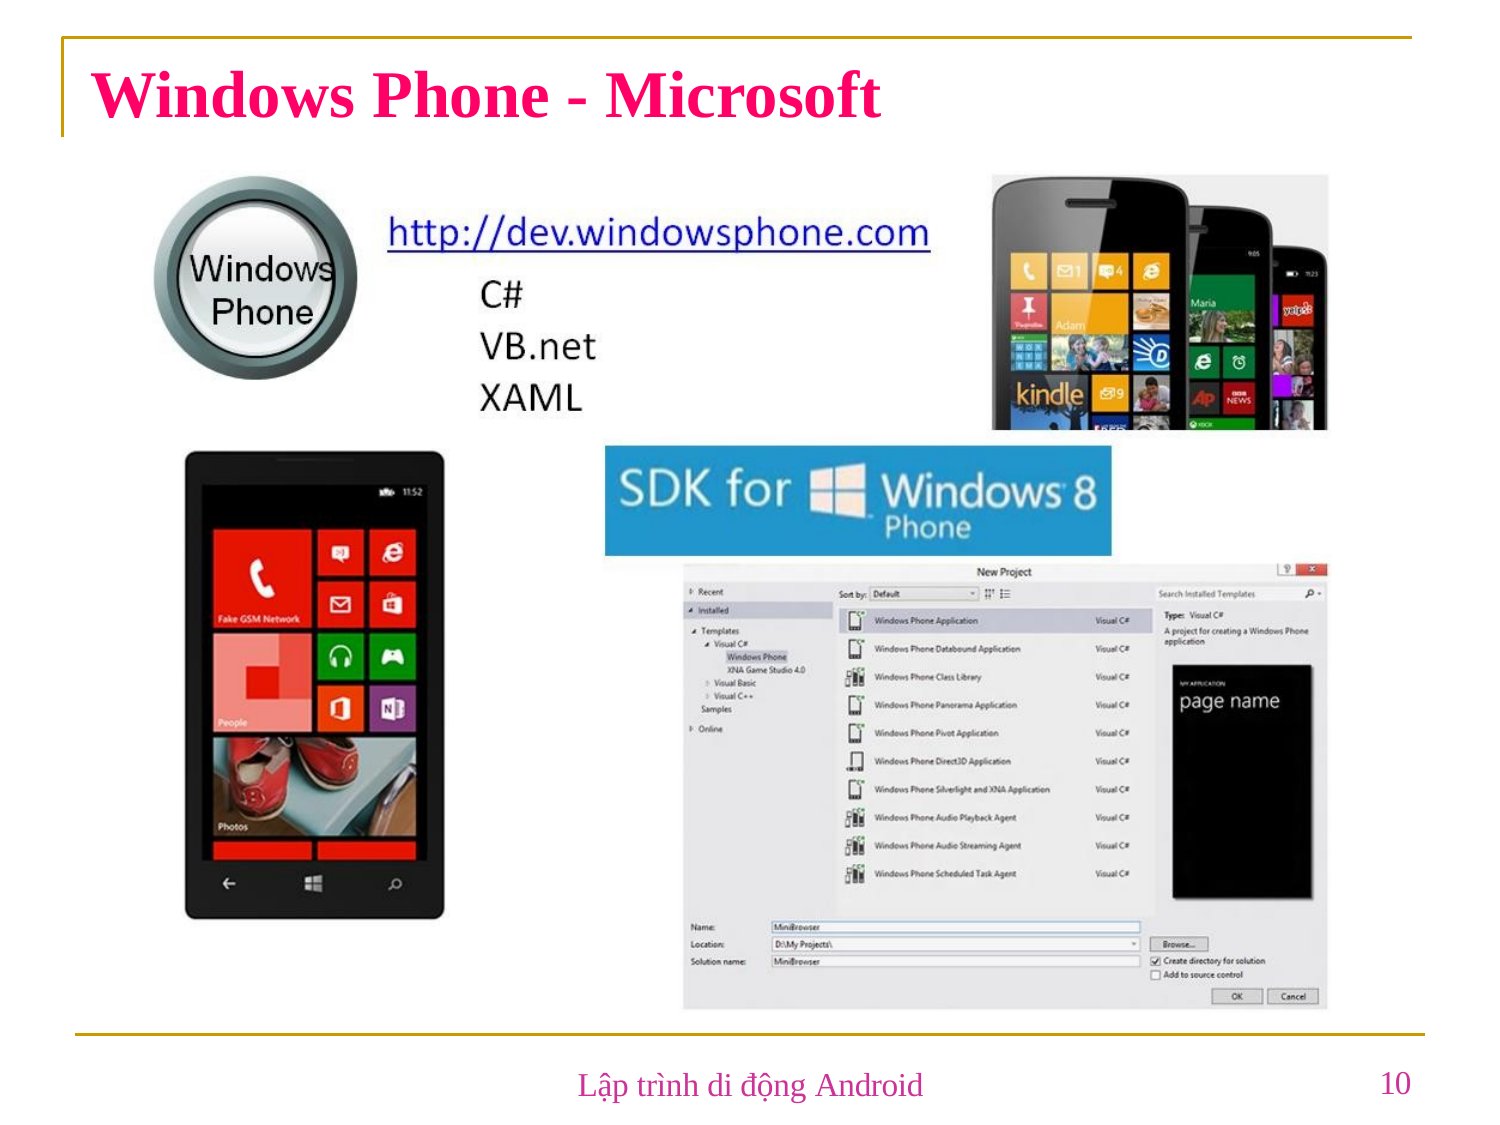

# Windows Phone - Microsoft

10
Lập trình di động Android